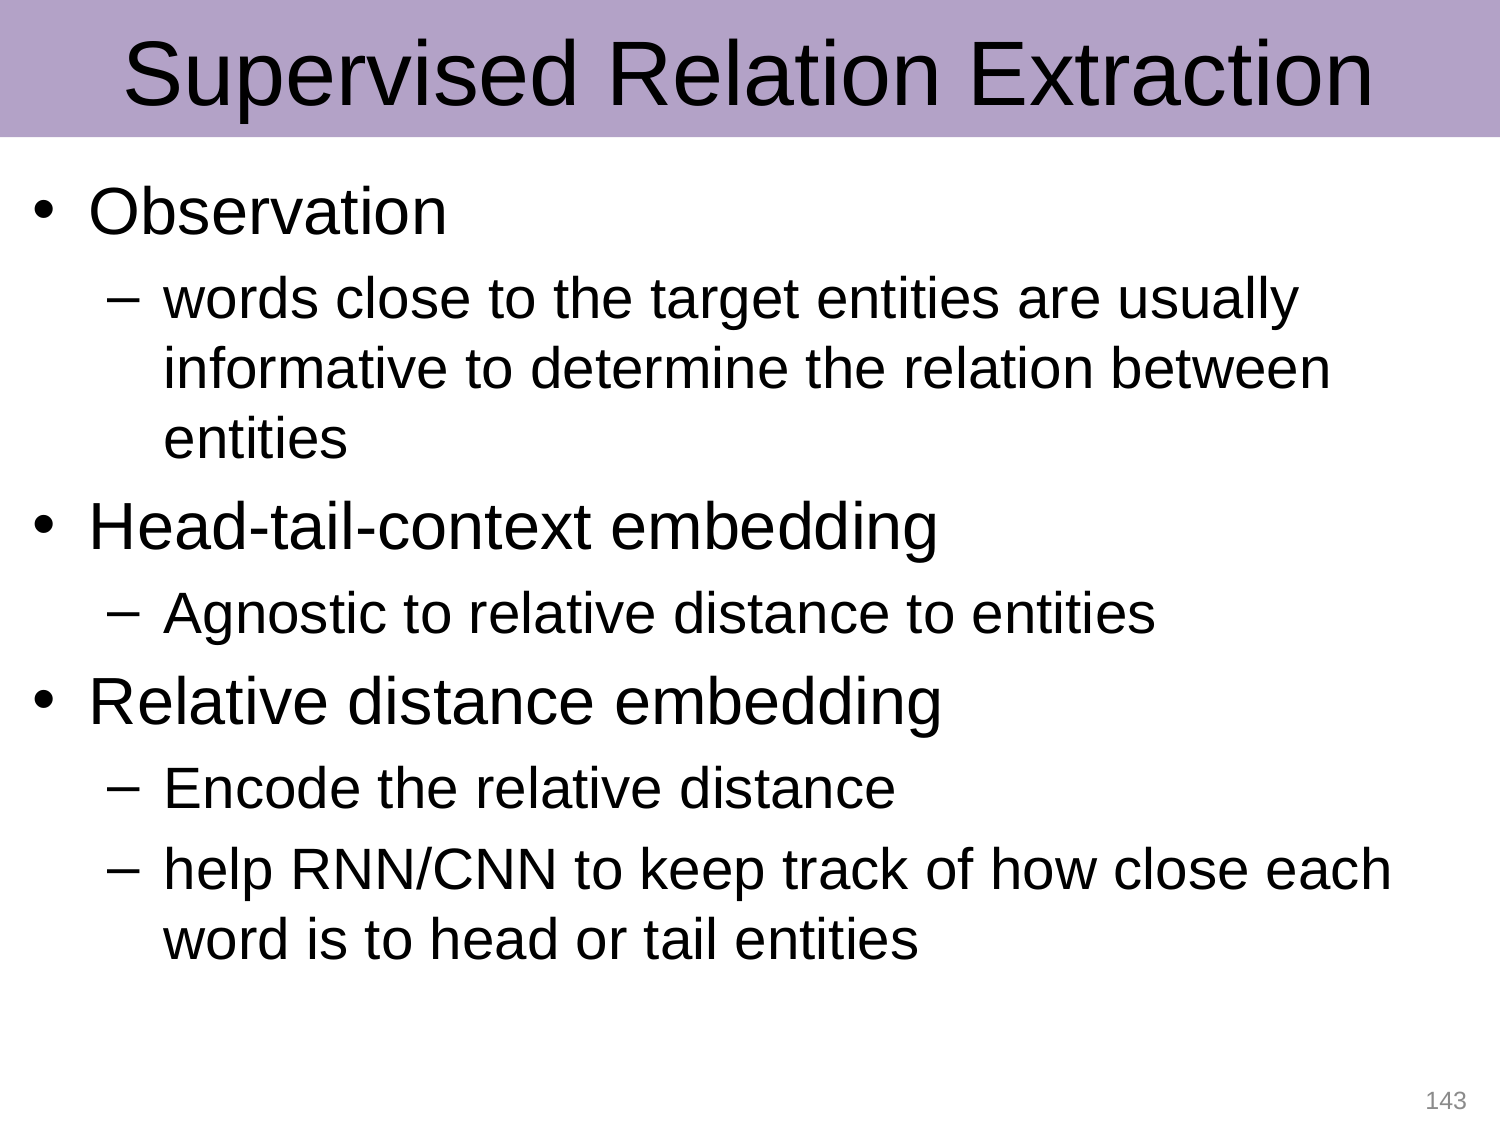

# Supervised Relation Extraction
Observation
words close to the target entities are usually informative to determine the relation between entities
Head-tail-context embedding
Agnostic to relative distance to entities
Relative distance embedding
Encode the relative distance
help RNN/CNN to keep track of how close each word is to head or tail entities

143